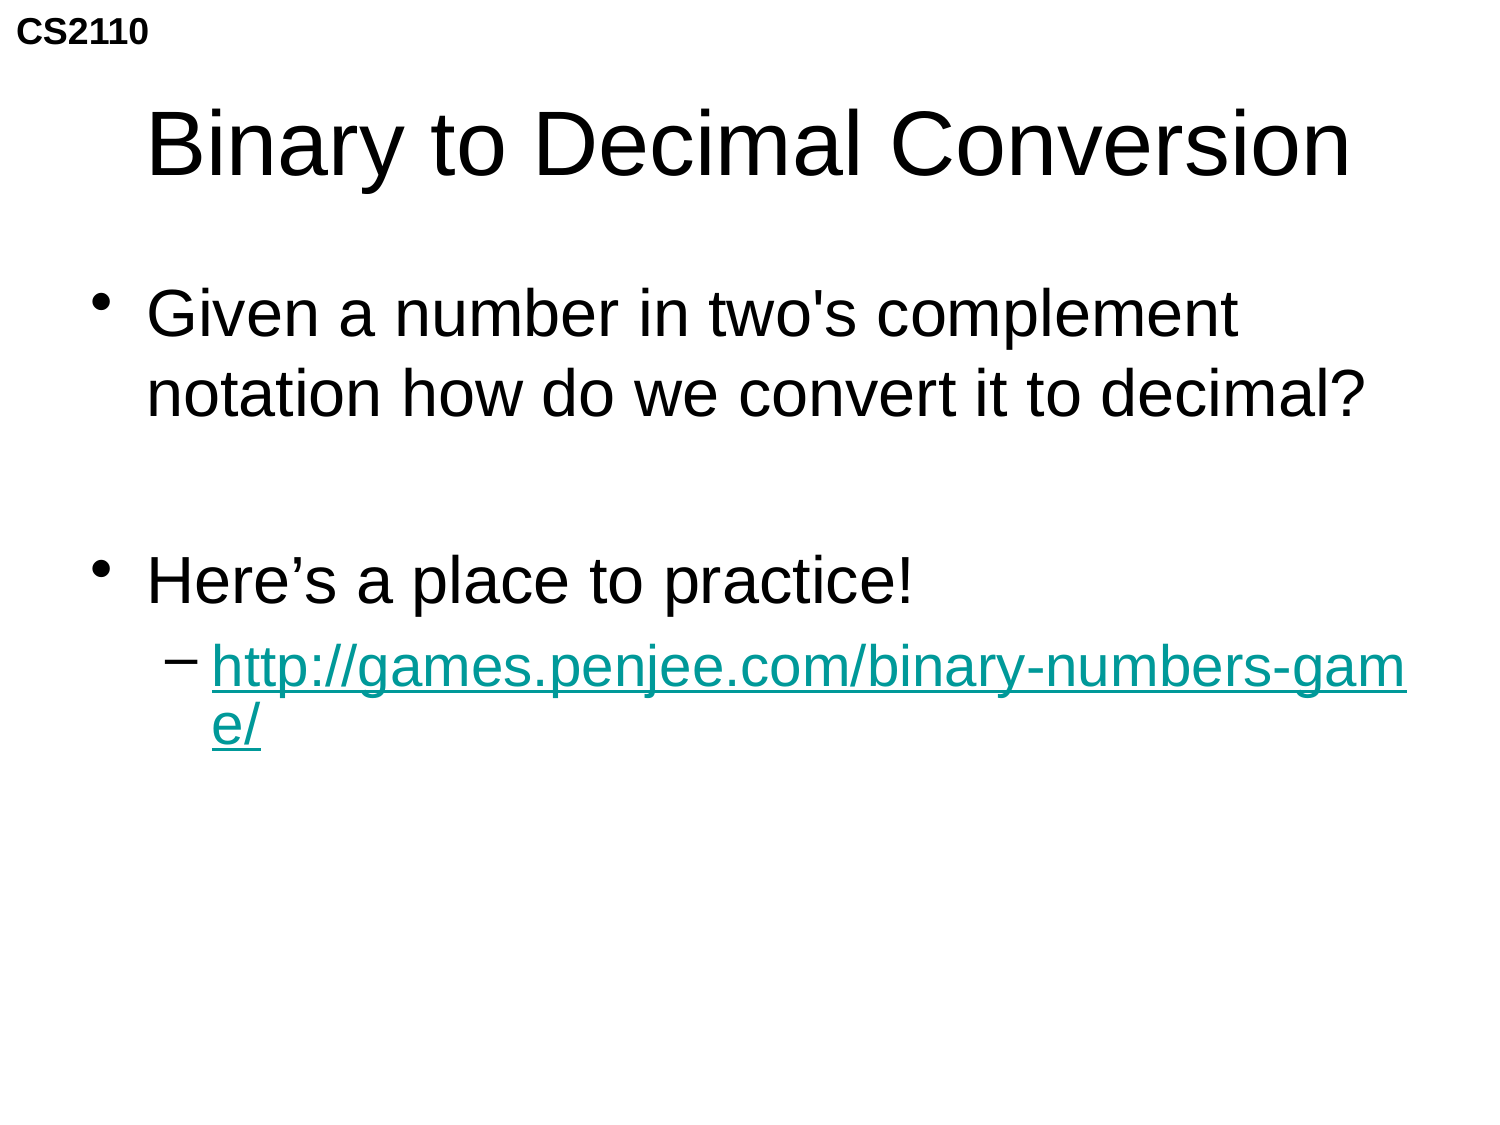

# Binary to Decimal Conversion
Given a number in two's complement notation how do we convert it to decimal?

Here’s a place to practice!
http://games.penjee.com/binary-numbers-game/